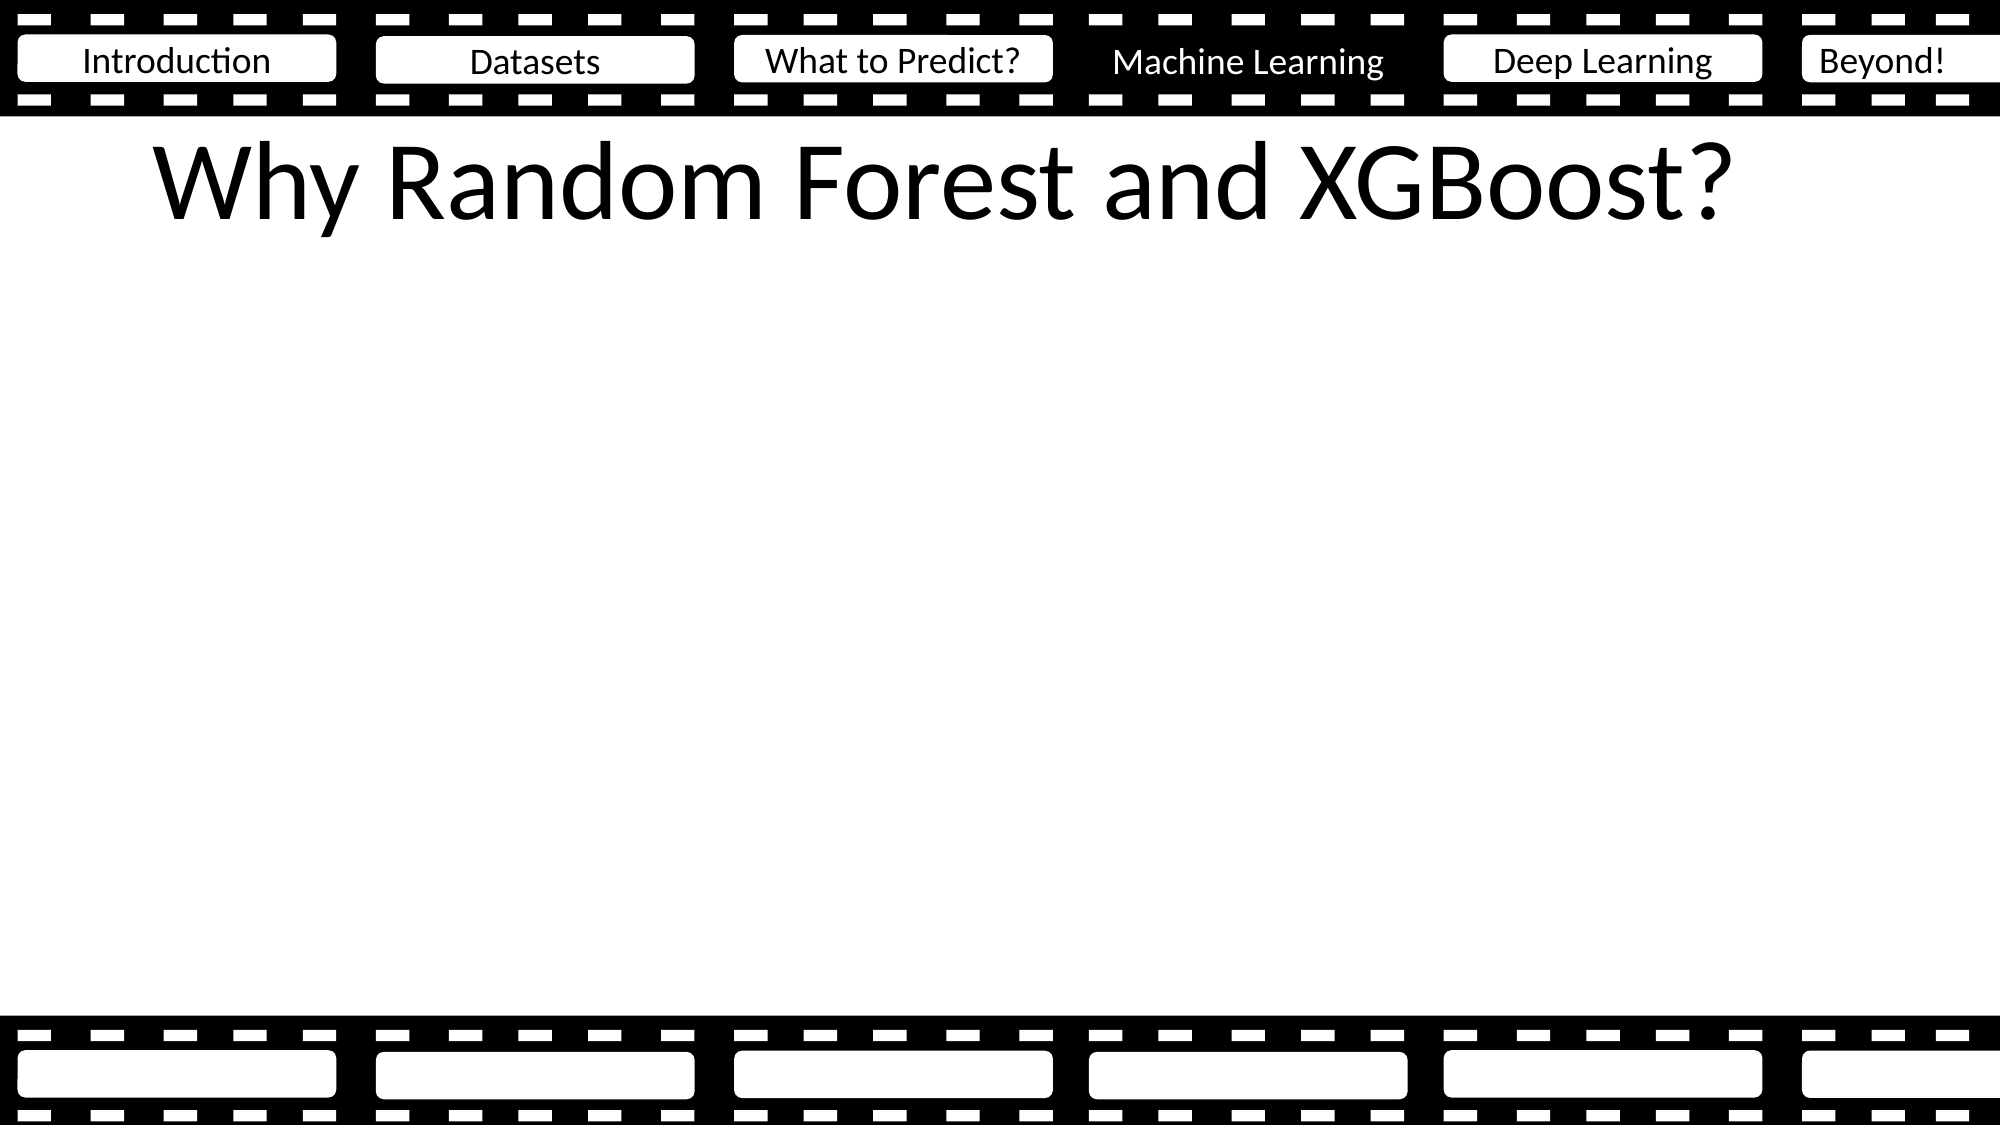

Introduction
Deep Learning
Beyond!
What to Predict?
Datasets
Machine Learning
# Why Random Forest and XGBoost?